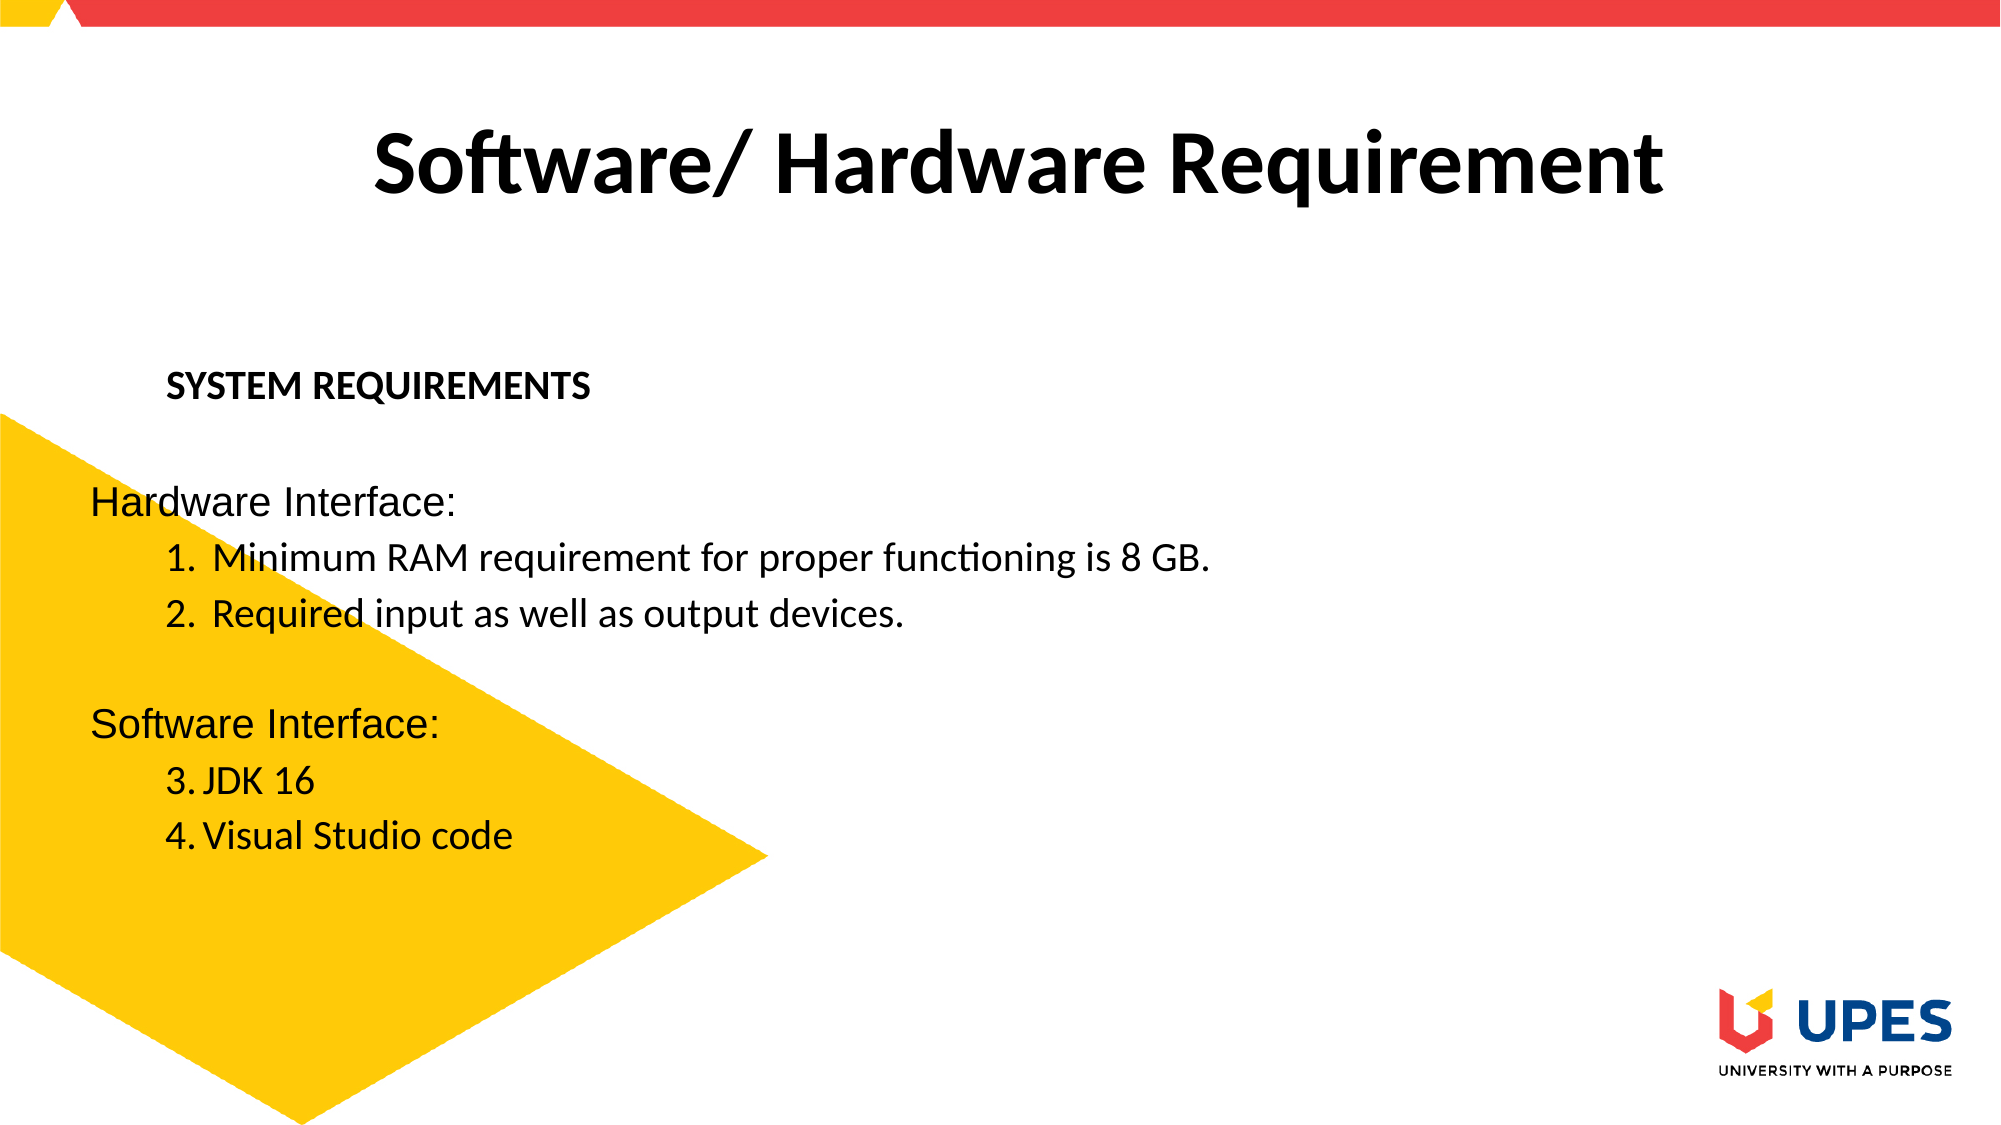

# Software/ Hardware Requirement
SYSTEM REQUIREMENTS

Hardware Interface:
Minimum RAM requirement for proper functioning is 8 GB.
Required input as well as output devices.

Software Interface:
JDK 16
Visual Studio code